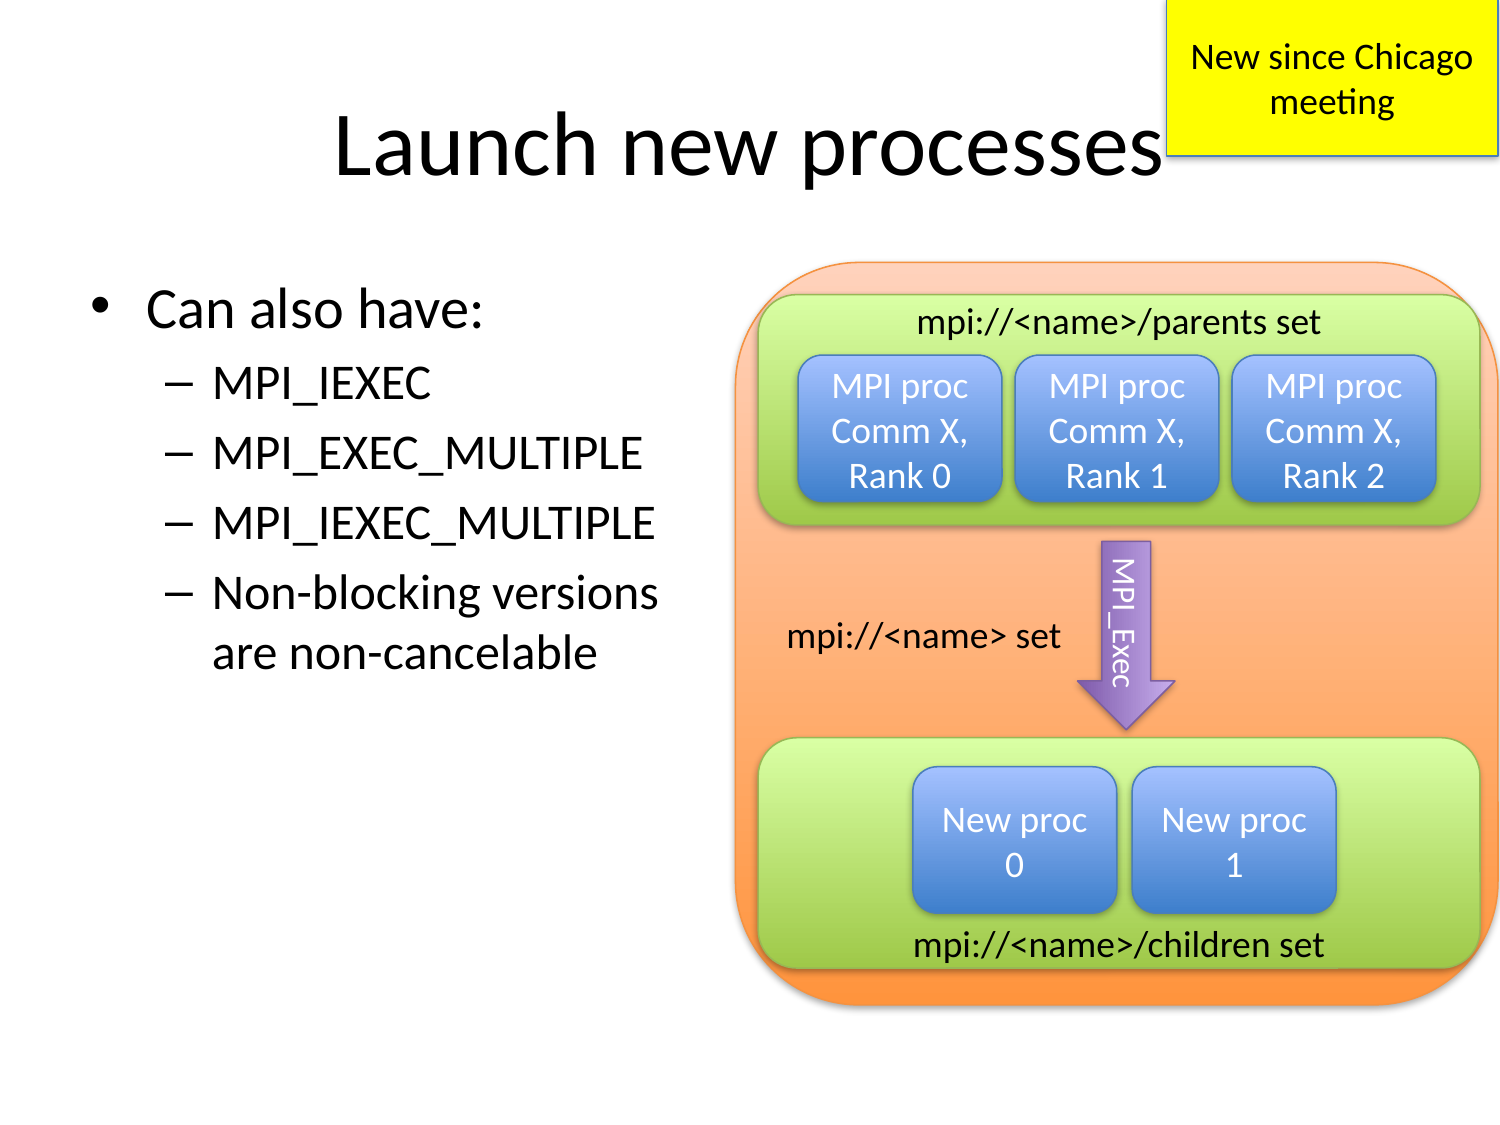

New since Chicago meeting
# Launch new processes
Can also have:
MPI_IEXEC
MPI_EXEC_MULTIPLE
MPI_IEXEC_MULTIPLE
Non-blocking versions are non-cancelable
mpi://<name> set
mpi://<name>/parents set

MPI proc
Comm X, Rank 2
MPI proc
Comm X, Rank 1
MPI proc
Comm X, Rank 0
MPI_Exec

mpi://<name>/children set
New proc 0
New proc 1